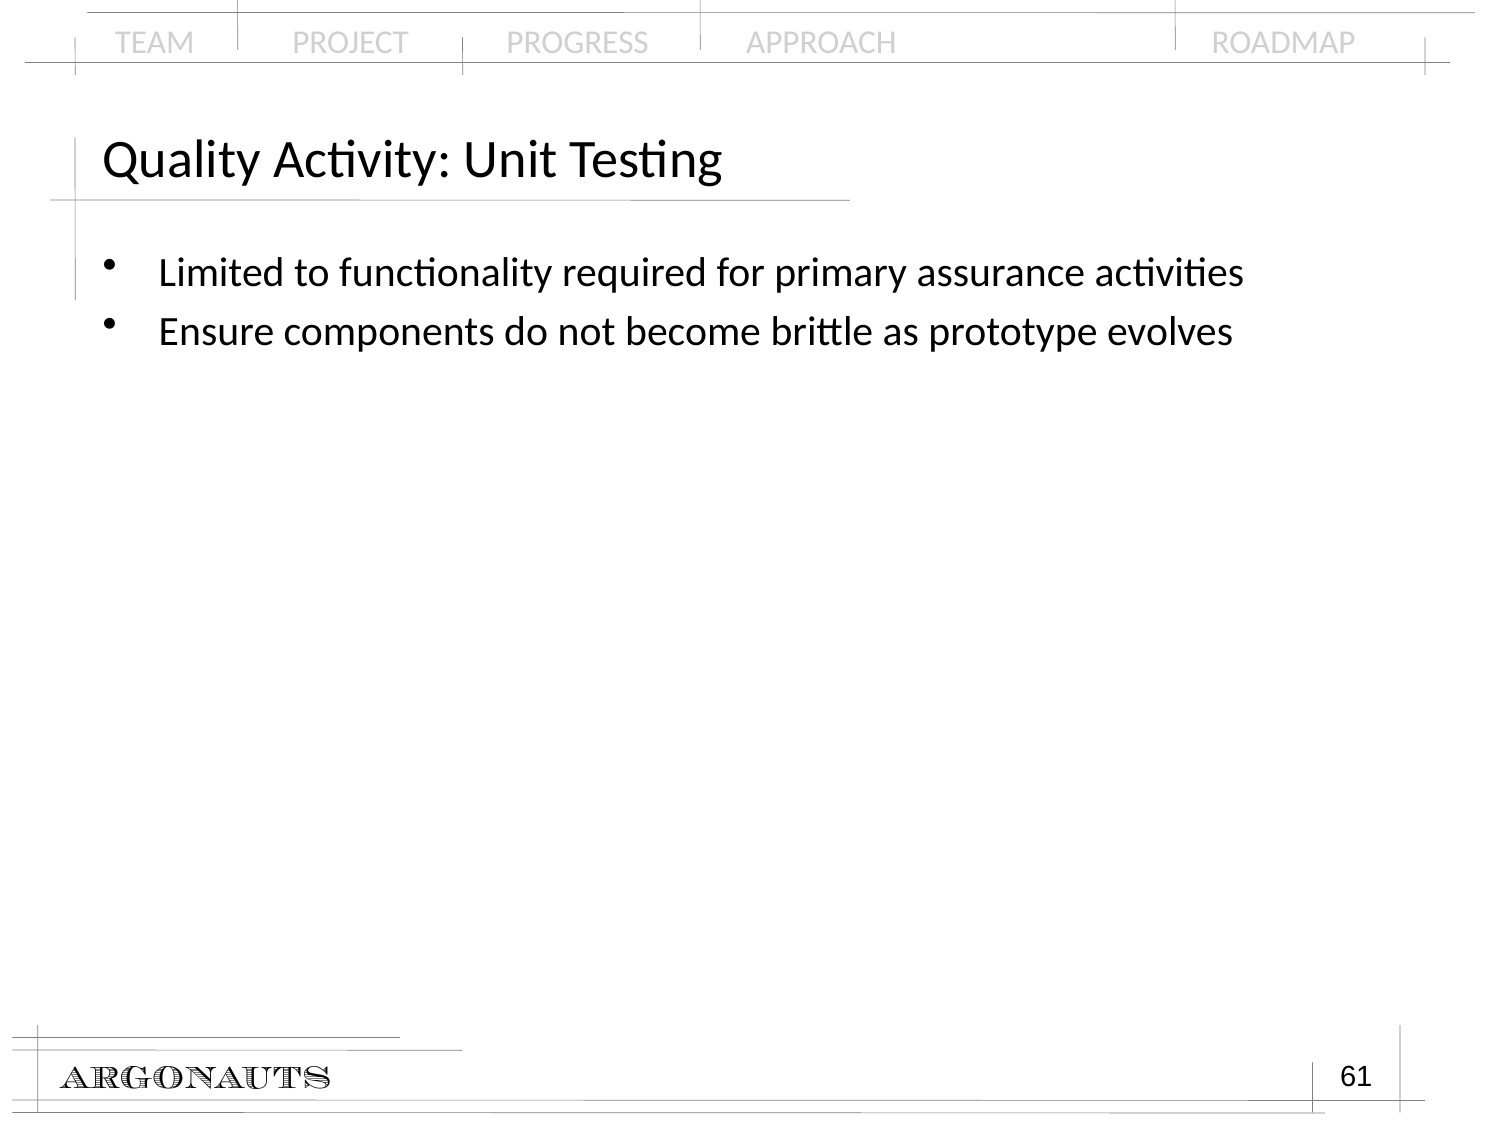

# Quality Activity: Unit Testing
Limited to functionality required for primary assurance activities
Ensure components do not become brittle as prototype evolves

61